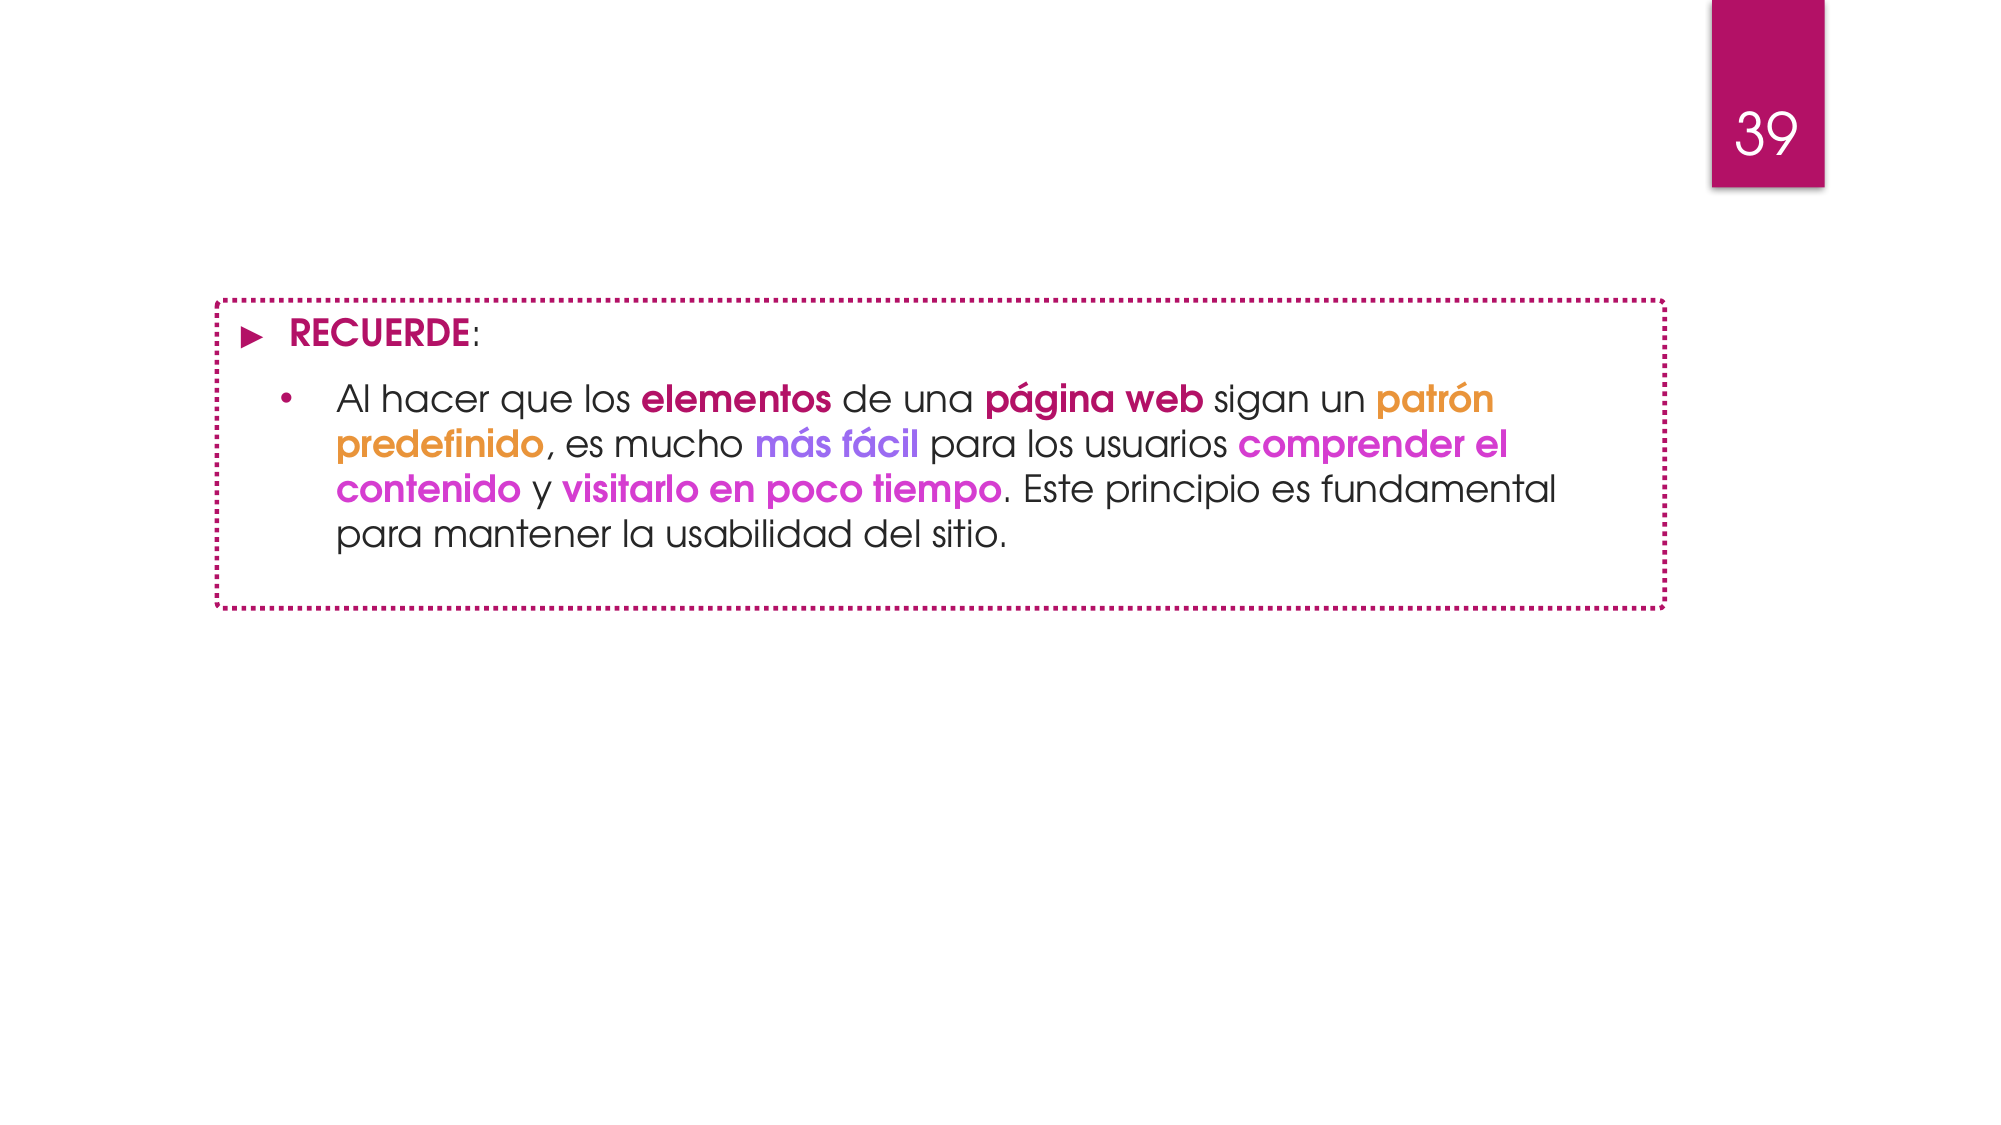

39
RECUERDE:
Al hacer que los elementos de una página web sigan un patrón predefinido, es mucho más fácil para los usuarios comprender el contenido y visitarlo en poco tiempo. Este principio es fundamental para mantener la usabilidad del sitio.